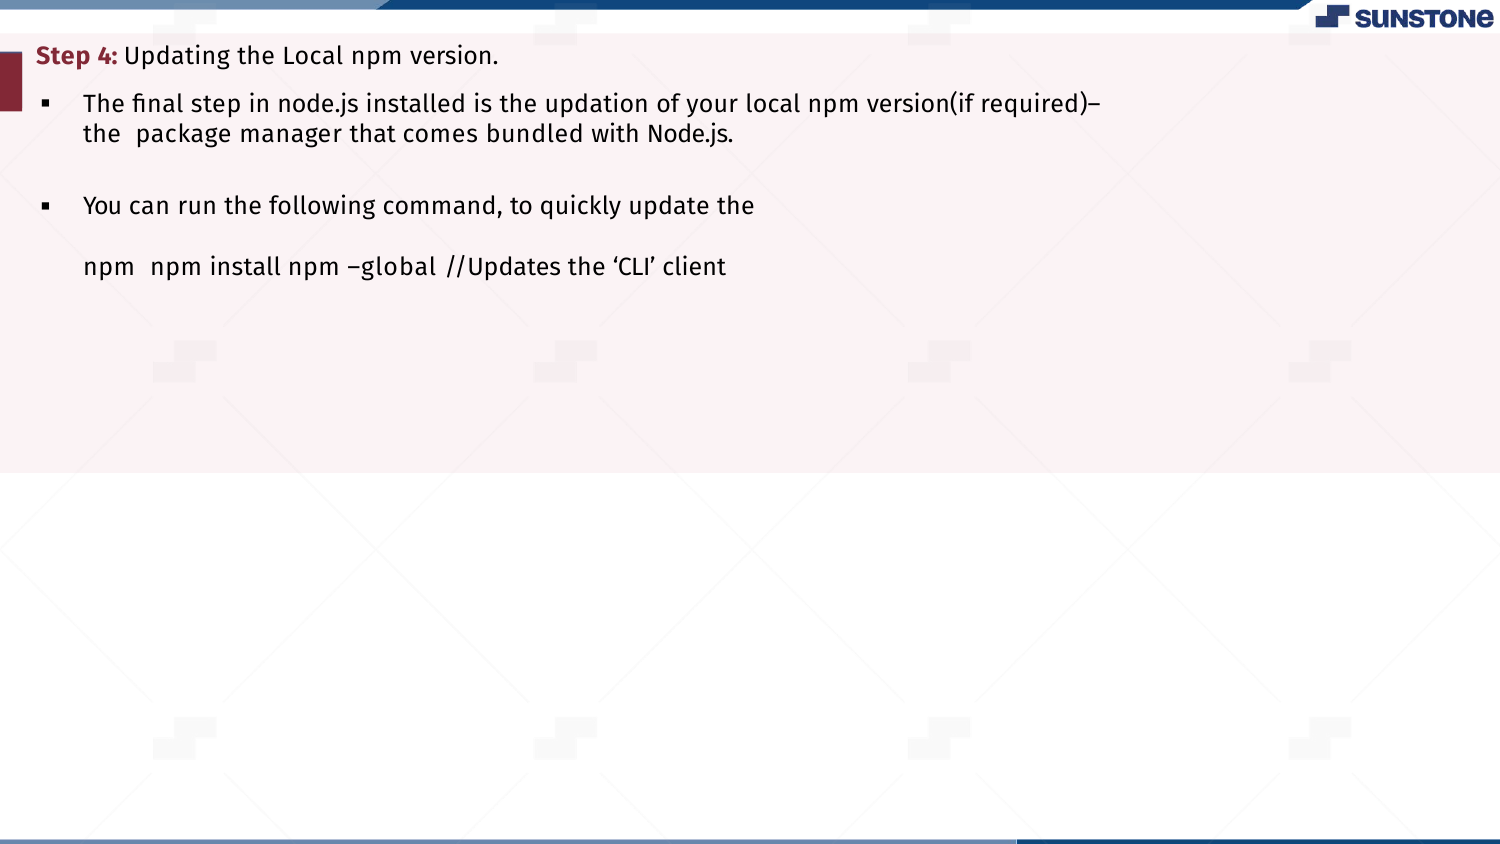

Step 4: Updating the Local npm version.
The ﬁnal step in node.js installed is the updation of your local npm version(if required)– the  package manager that comes bundled with Node.js.
You can run the following command, to quickly update the npm  npm install npm –global //Updates the ‘CLI’ client